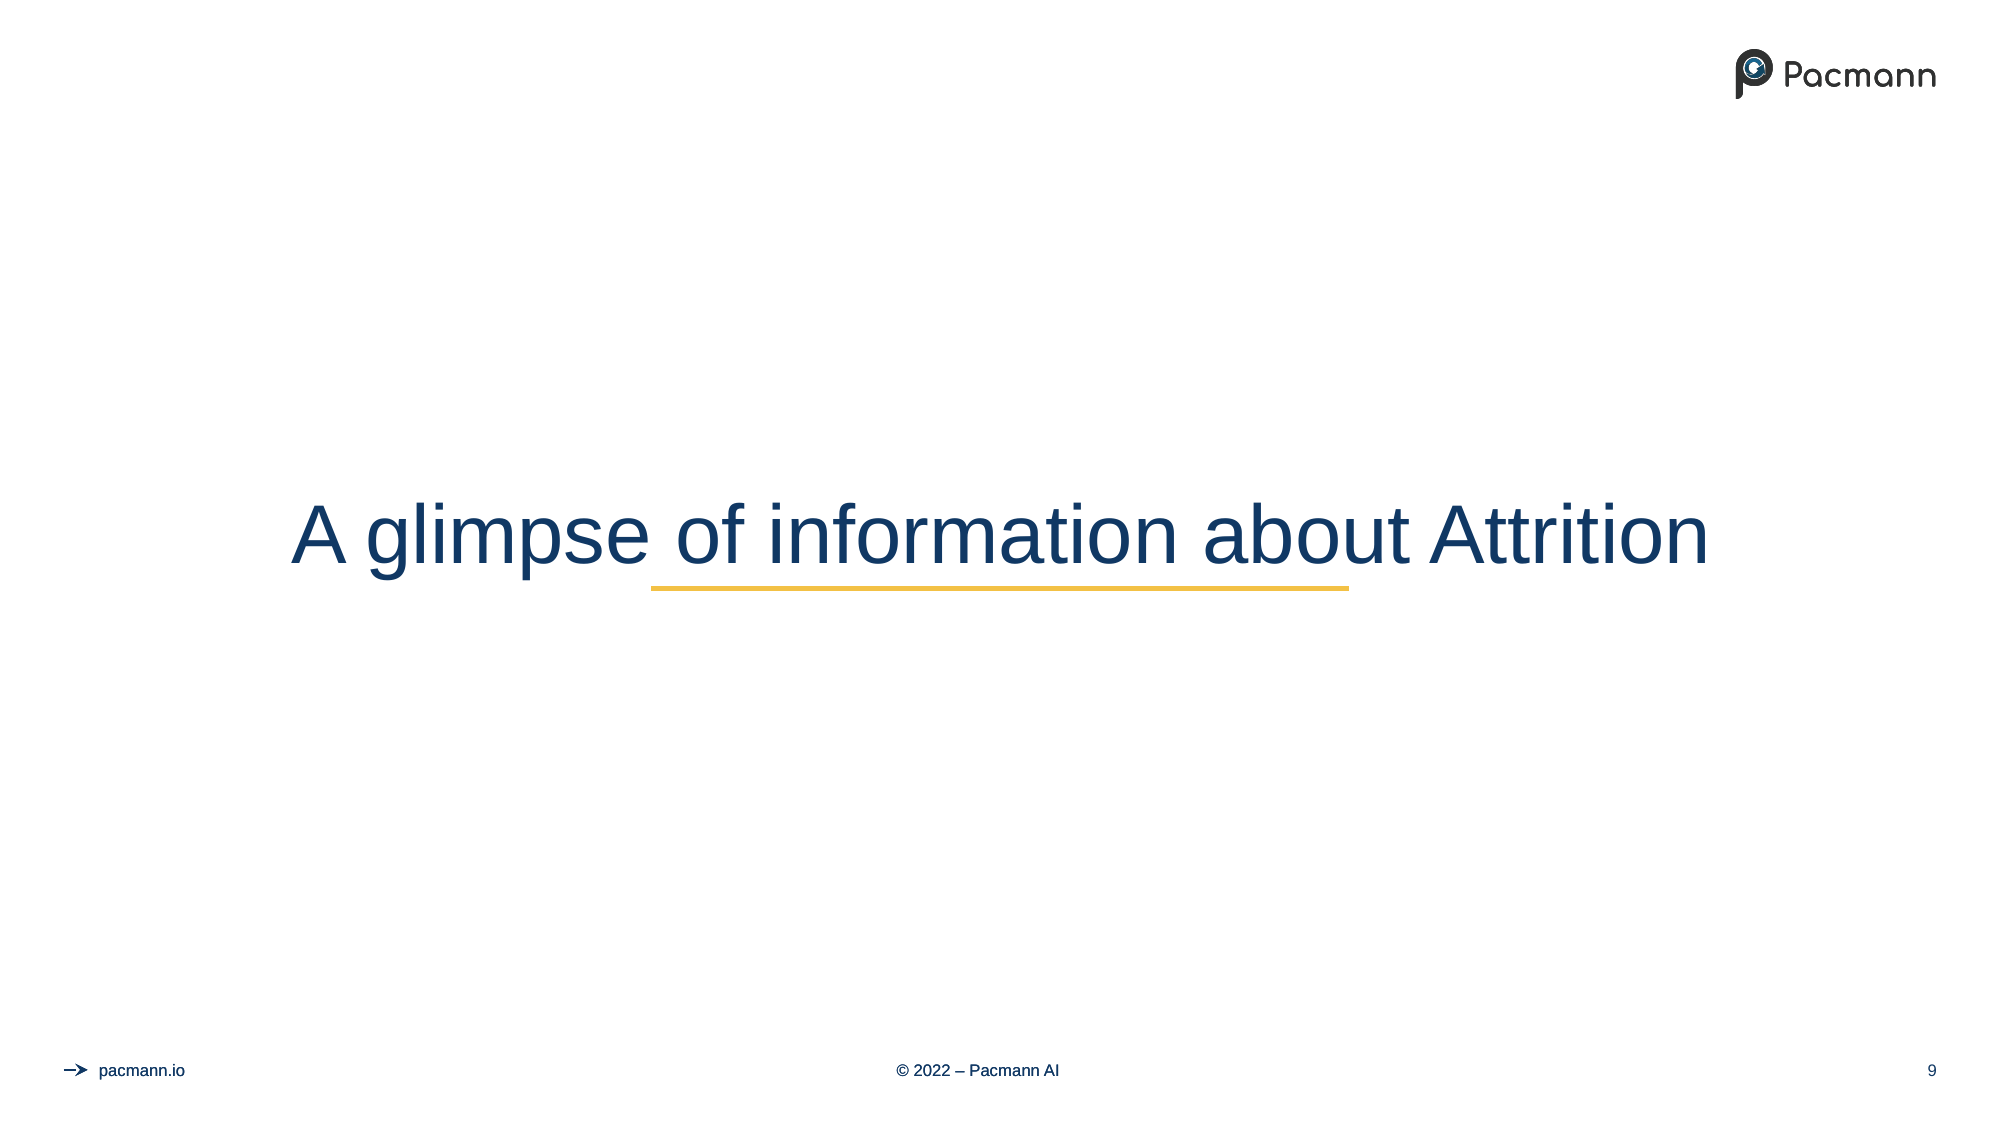

# A glimpse of information about Attrition